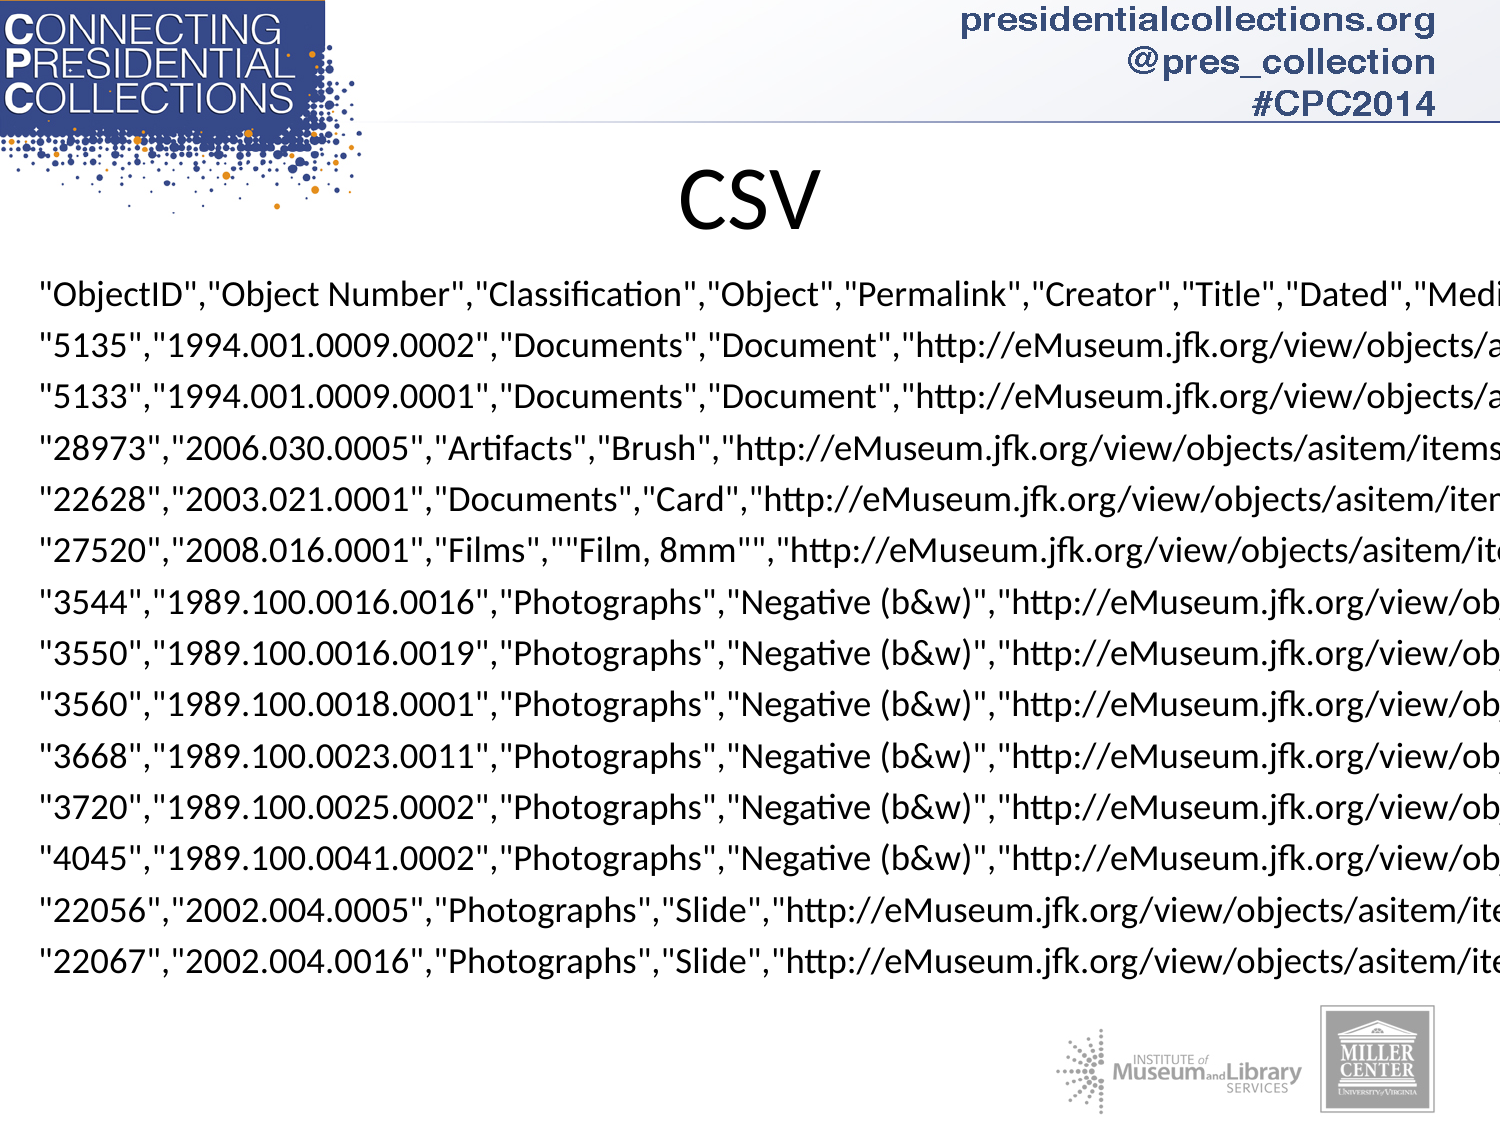

# CSV
"ObjectID","Object Number","Classification","Object","Permalink","Creator","Title","Dated","Medium","Credit Line","Dimensions","Description","Rights"
"5135","1994.001.0009.0002","Documents","Document","http://eMuseum.jfk.org/view/objects/asitem/items@:5135","Dr. Malcolm O. Perry","Dr. Malcolm Perry's Statement of Activities",
"5133","1994.001.0009.0001","Documents","Document","http://eMuseum.jfk.org/view/objects/asitem/items@:5133","Dr. Robert McClelland","Dr. Robert McClelland's Statement of Activit
"28973","2006.030.0005","Artifacts","Brush","http://eMuseum.jfk.org/view/objects/asitem/items@:28973","","Fingerprint brush","circa 1960",""Wood, Hair, String"",""Lt. J. C. ""Ca
"22628","2003.021.0001","Documents","Card","http://eMuseum.jfk.org/view/objects/asitem/items@:22628",""Jefferies & Manz, Inc."","Funeral mass card for President John F. Kennedy"
"27520","2008.016.0001","Films",""Film, 8mm"","http://eMuseum.jfk.org/view/objects/asitem/items@:27520","Dr. George Christian","George Christian Film","11/25/1963","Film","Georg
"3544","1989.100.0016.0016","Photographs","Negative (b&w)","http://eMuseum.jfk.org/view/objects/asitem/items@:3544","Dallas Times Herald","Image of Lady Bird Johnson leaving Par
"3550","1989.100.0016.0019","Photographs","Negative (b&w)","http://eMuseum.jfk.org/view/objects/asitem/items@:3550","Dallas Times Herald","Image of Malcolm Kilduff announcing th
"3560","1989.100.0018.0001","Photographs","Negative (b&w)","http://eMuseum.jfk.org/view/objects/asitem/items@:3560","Dallas Times Herald","Image of Dallas Police officers standi
"3668","1989.100.0023.0011","Photographs","Negative (b&w)","http://eMuseum.jfk.org/view/objects/asitem/items@:3668","William Allen","Image of Dallas Police Lieutenant Carl Day p
"3720","1989.100.0025.0002","Photographs","Negative (b&w)","http://eMuseum.jfk.org/view/objects/asitem/items@:3720","William Allen","Image of Dallas Police officers outside the
"4045","1989.100.0041.0002","Photographs","Negative (b&w)","http://eMuseum.jfk.org/view/objects/asitem/items@:4045","Dallas Times Herald","Image of police officers guarding the
"22056","2002.004.0005","Photographs","Slide","http://eMuseum.jfk.org/view/objects/asitem/items@:22056","Jay Skaggs","Image of bystanders in Dealey Plaza shortly after the assas
"22067","2002.004.0016","Photographs","Slide","http://eMuseum.jfk.org/view/objects/asitem/items@:22067","Jay Skaggs",""Image of Lt. J. C. ""Carl"" Day holding rifle outside the